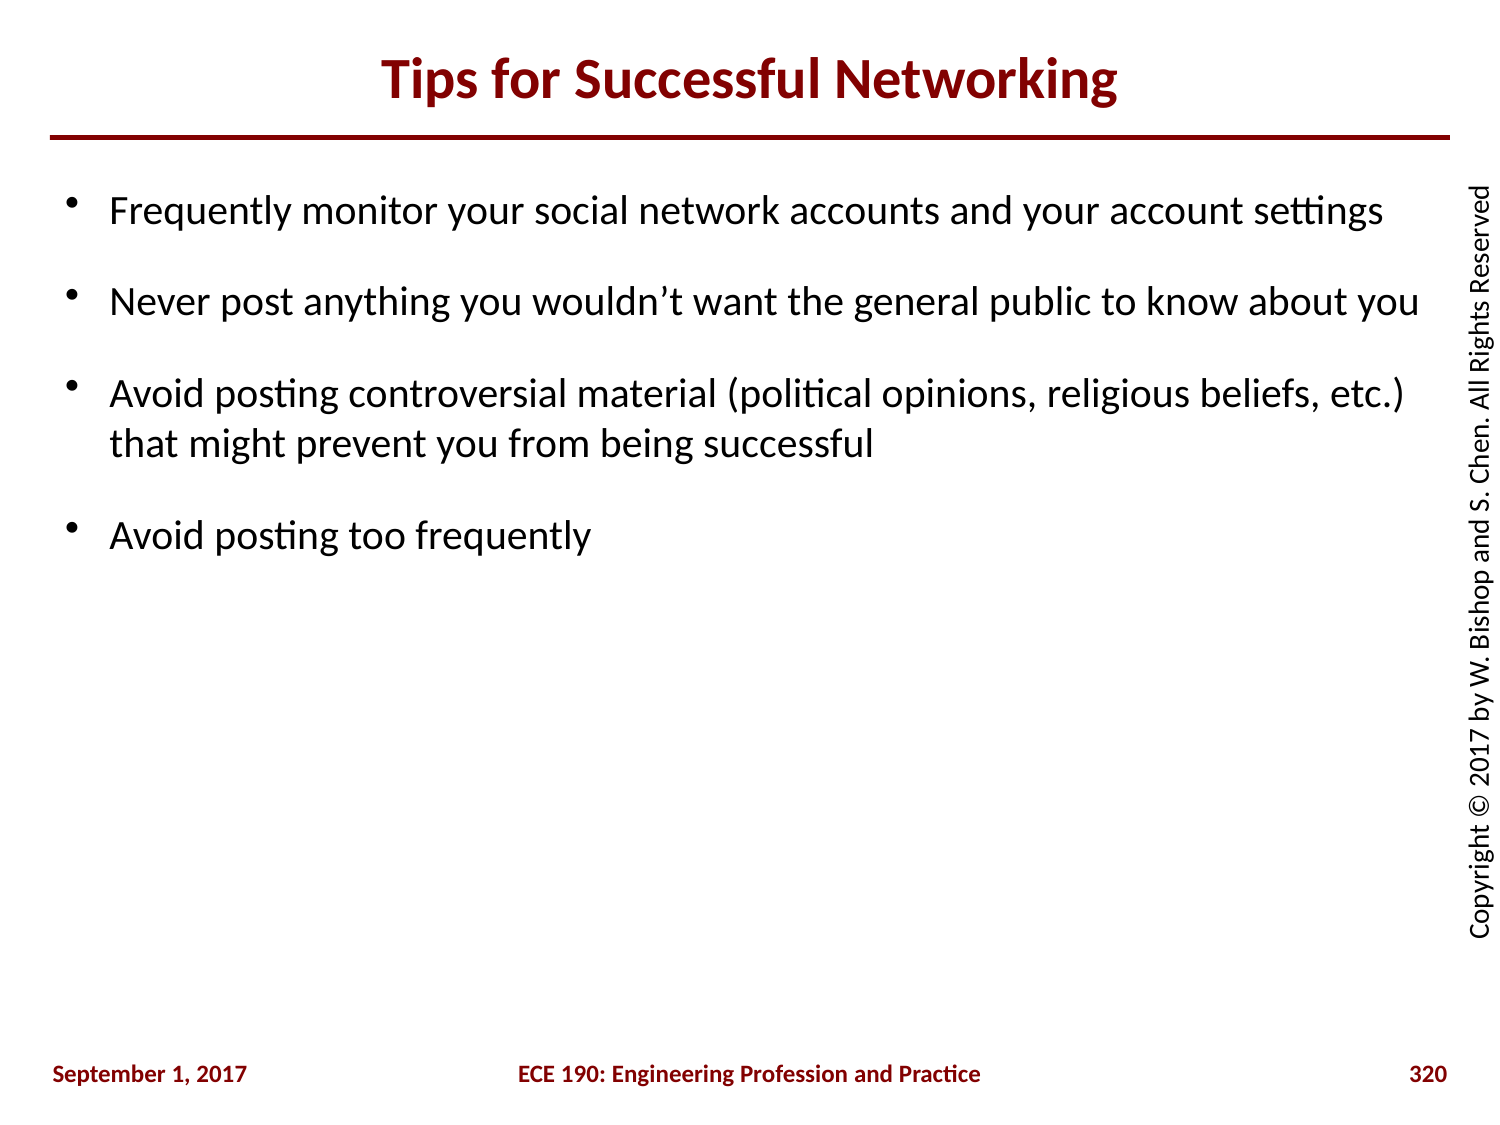

# Tips for Successful Networking
Frequently monitor your social network accounts and your account settings
Never post anything you wouldn’t want the general public to know about you
Avoid posting controversial material (political opinions, religious beliefs, etc.) that might prevent you from being successful
Avoid posting too frequently
September 1, 2017
ECE 190: Engineering Profession and Practice
320